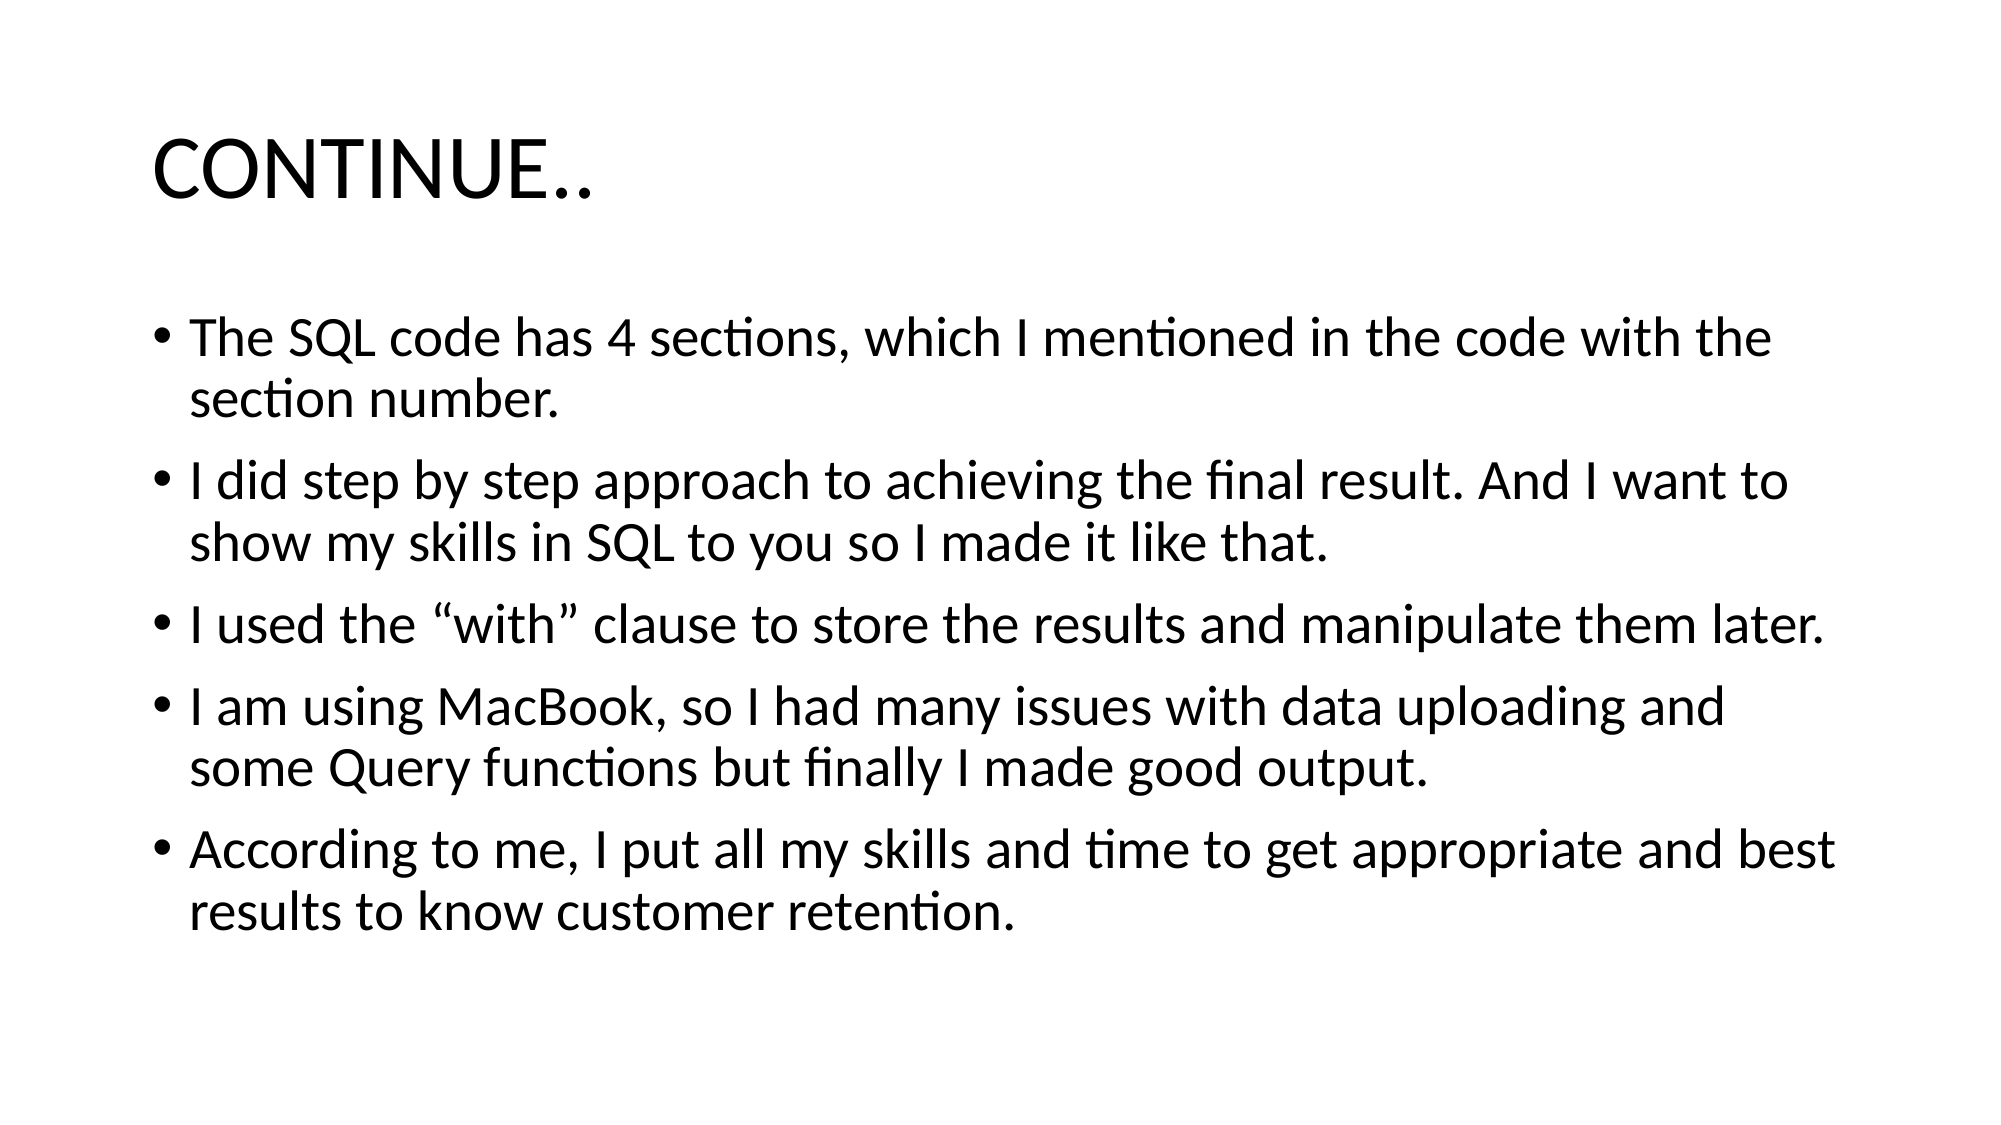

# CONTINUE..
The SQL code has 4 sections, which I mentioned in the code with the section number.
I did step by step approach to achieving the final result. And I want to show my skills in SQL to you so I made it like that.
I used the “with” clause to store the results and manipulate them later.
I am using MacBook, so I had many issues with data uploading and some Query functions but finally I made good output.
According to me, I put all my skills and time to get appropriate and best results to know customer retention.